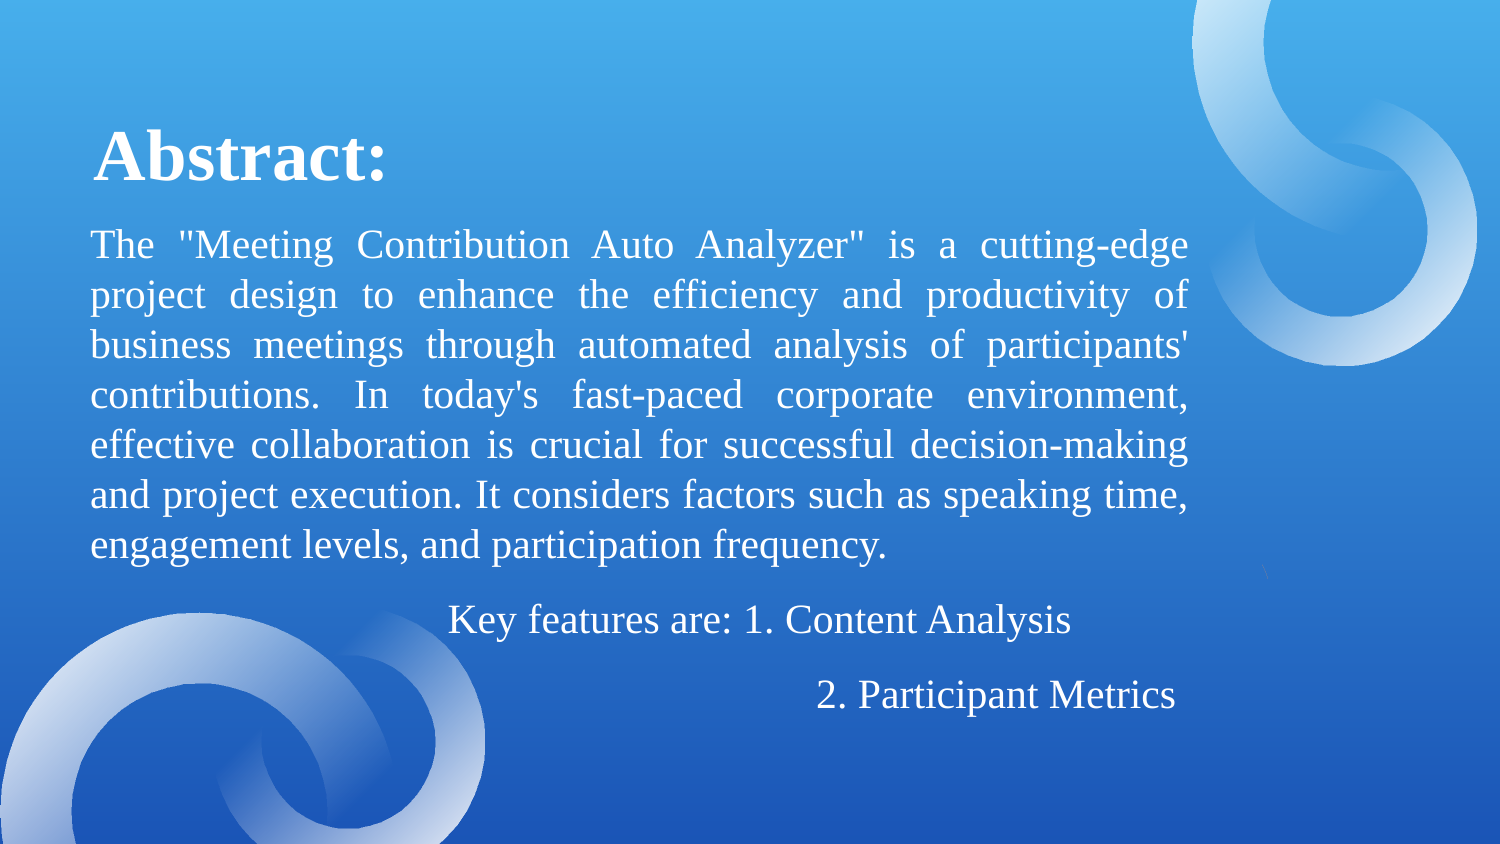

# Abstract:

	The "Meeting Contribution Auto Analyzer" is a cutting-edge project design to enhance the efficiency and productivity of business meetings through automated analysis of participants' contributions. In today's fast-paced corporate environment, effective collaboration is crucial for successful decision-making and project execution. It considers factors such as speaking time, engagement levels, and participation frequency.
                                       Key features are: 1. Content Analysis
					            2. Participant Metrics